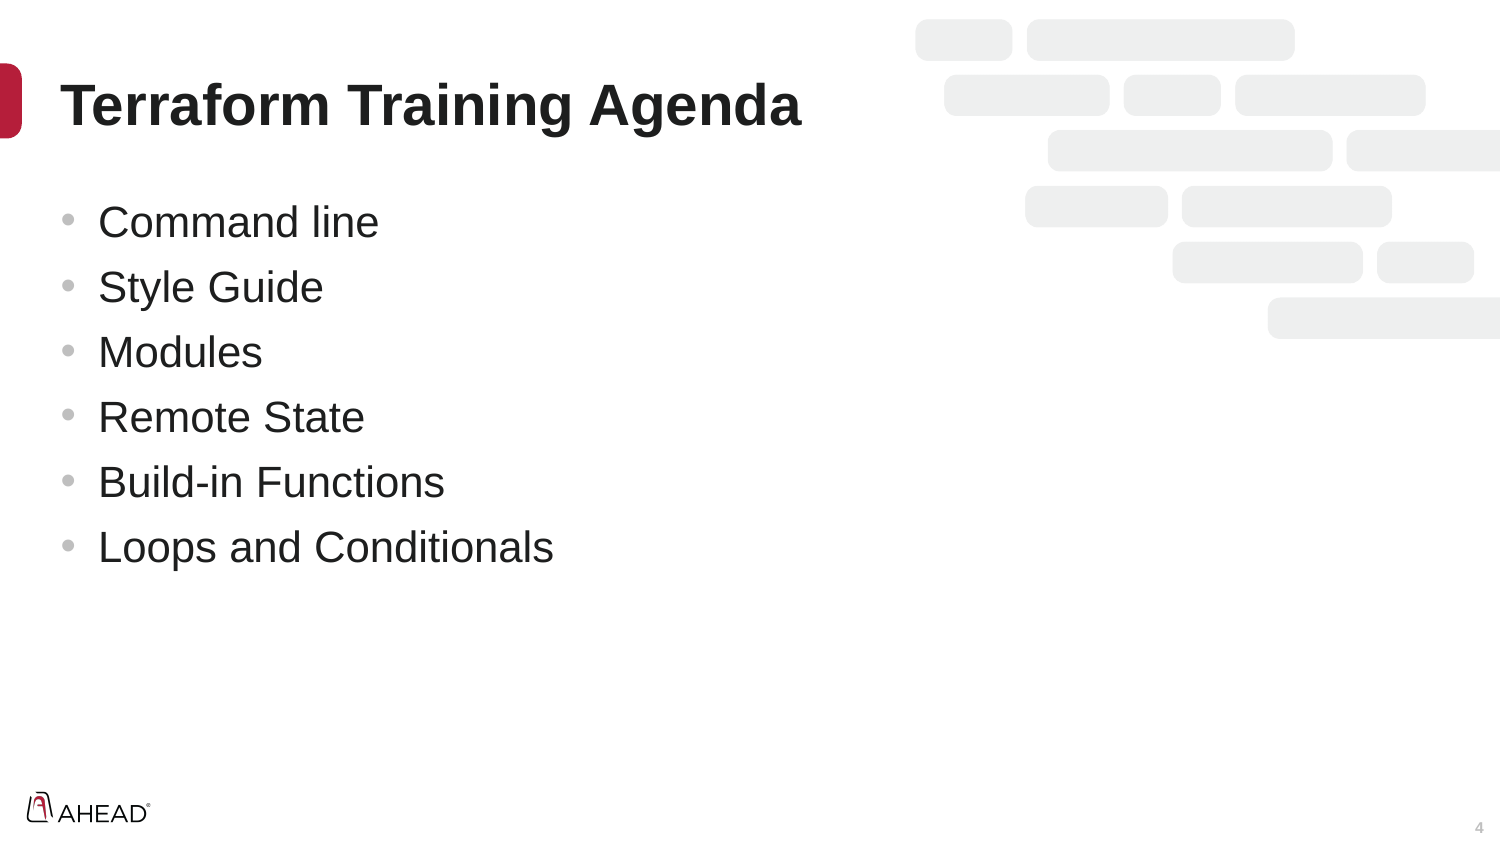

# Terraform Training Agenda
Command line
Style Guide
Modules
Remote State
Build-in Functions
Loops and Conditionals